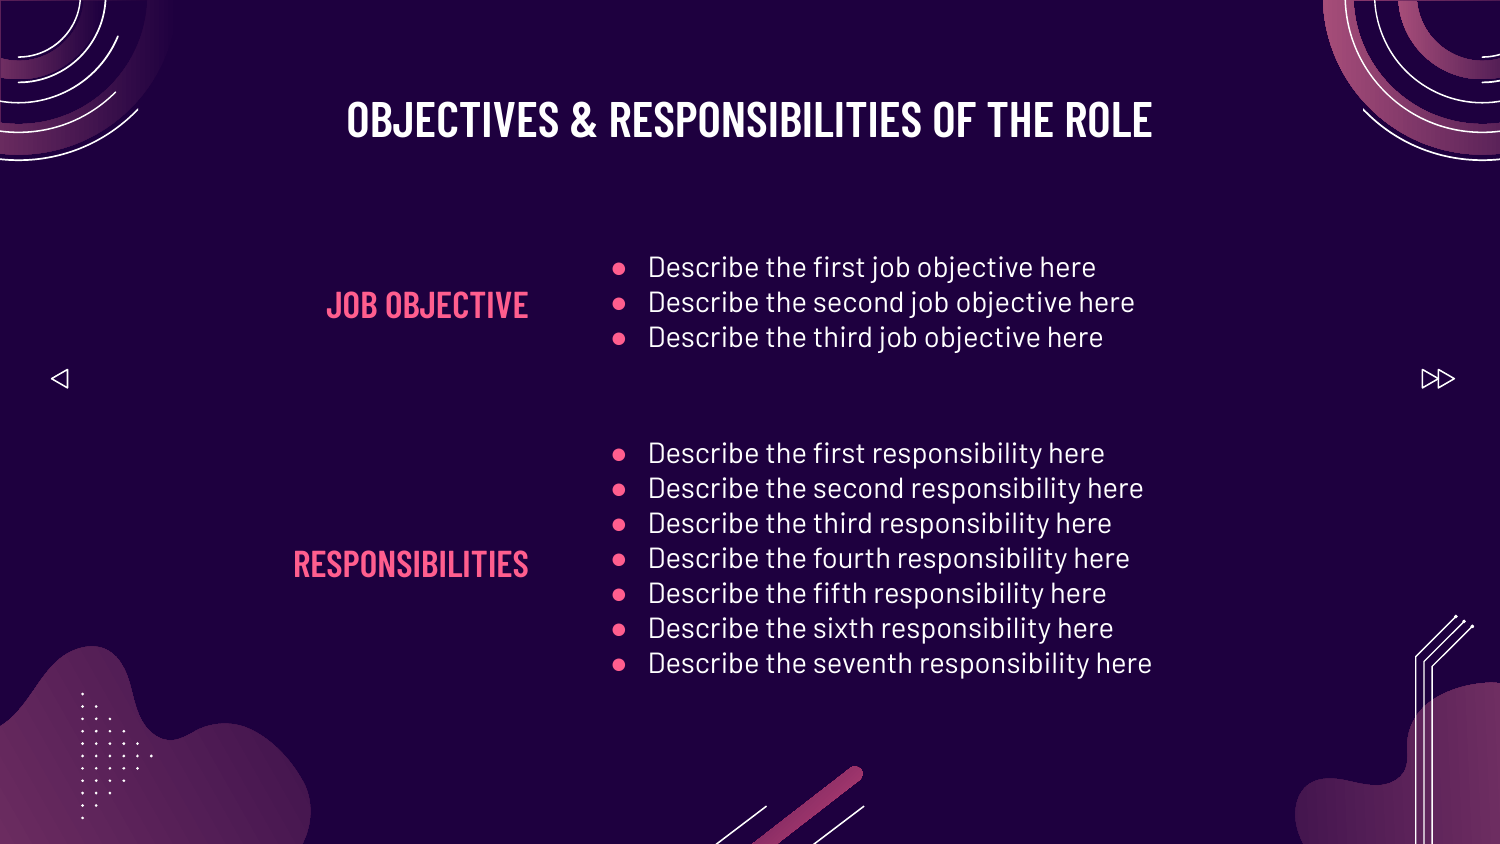

# OBJECTIVES & RESPONSIBILITIES OF THE ROLE
Describe the first job objective here
Describe the second job objective here
Describe the third job objective here
JOB OBJECTIVE
Describe the first responsibility here
Describe the second responsibility here
Describe the third responsibility here
Describe the fourth responsibility here
Describe the fifth responsibility here
Describe the sixth responsibility here
Describe the seventh responsibility here
RESPONSIBILITIES